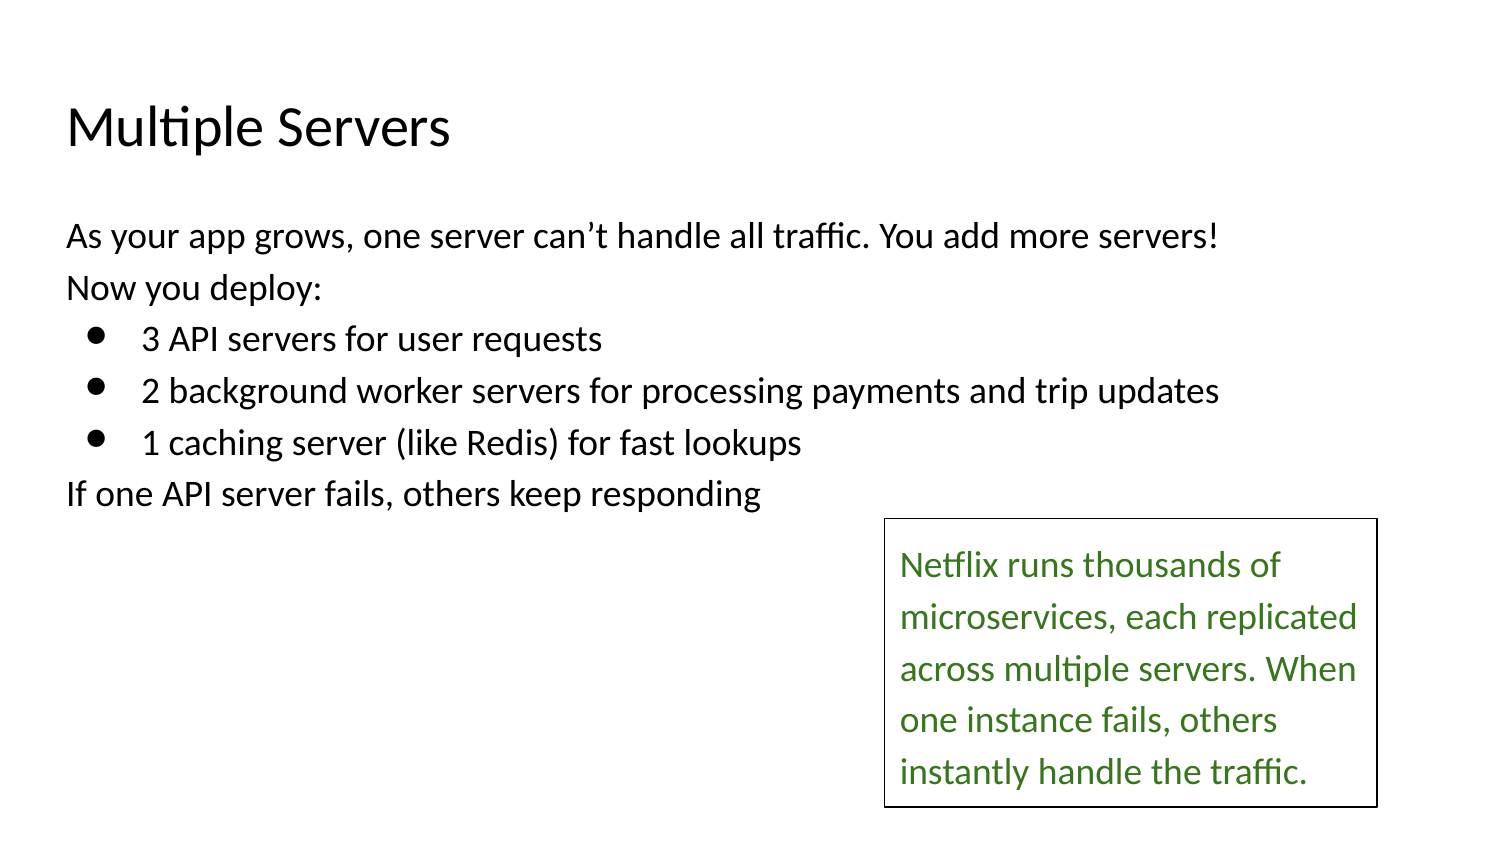

# Multiple Servers
As your app grows, one server can’t handle all traffic. You add more servers!
Now you deploy:
3 API servers for user requests
2 background worker servers for processing payments and trip updates
1 caching server (like Redis) for fast lookups
If one API server fails, others keep responding
Netflix runs thousands of microservices, each replicated across multiple servers. When one instance fails, others instantly handle the traffic.